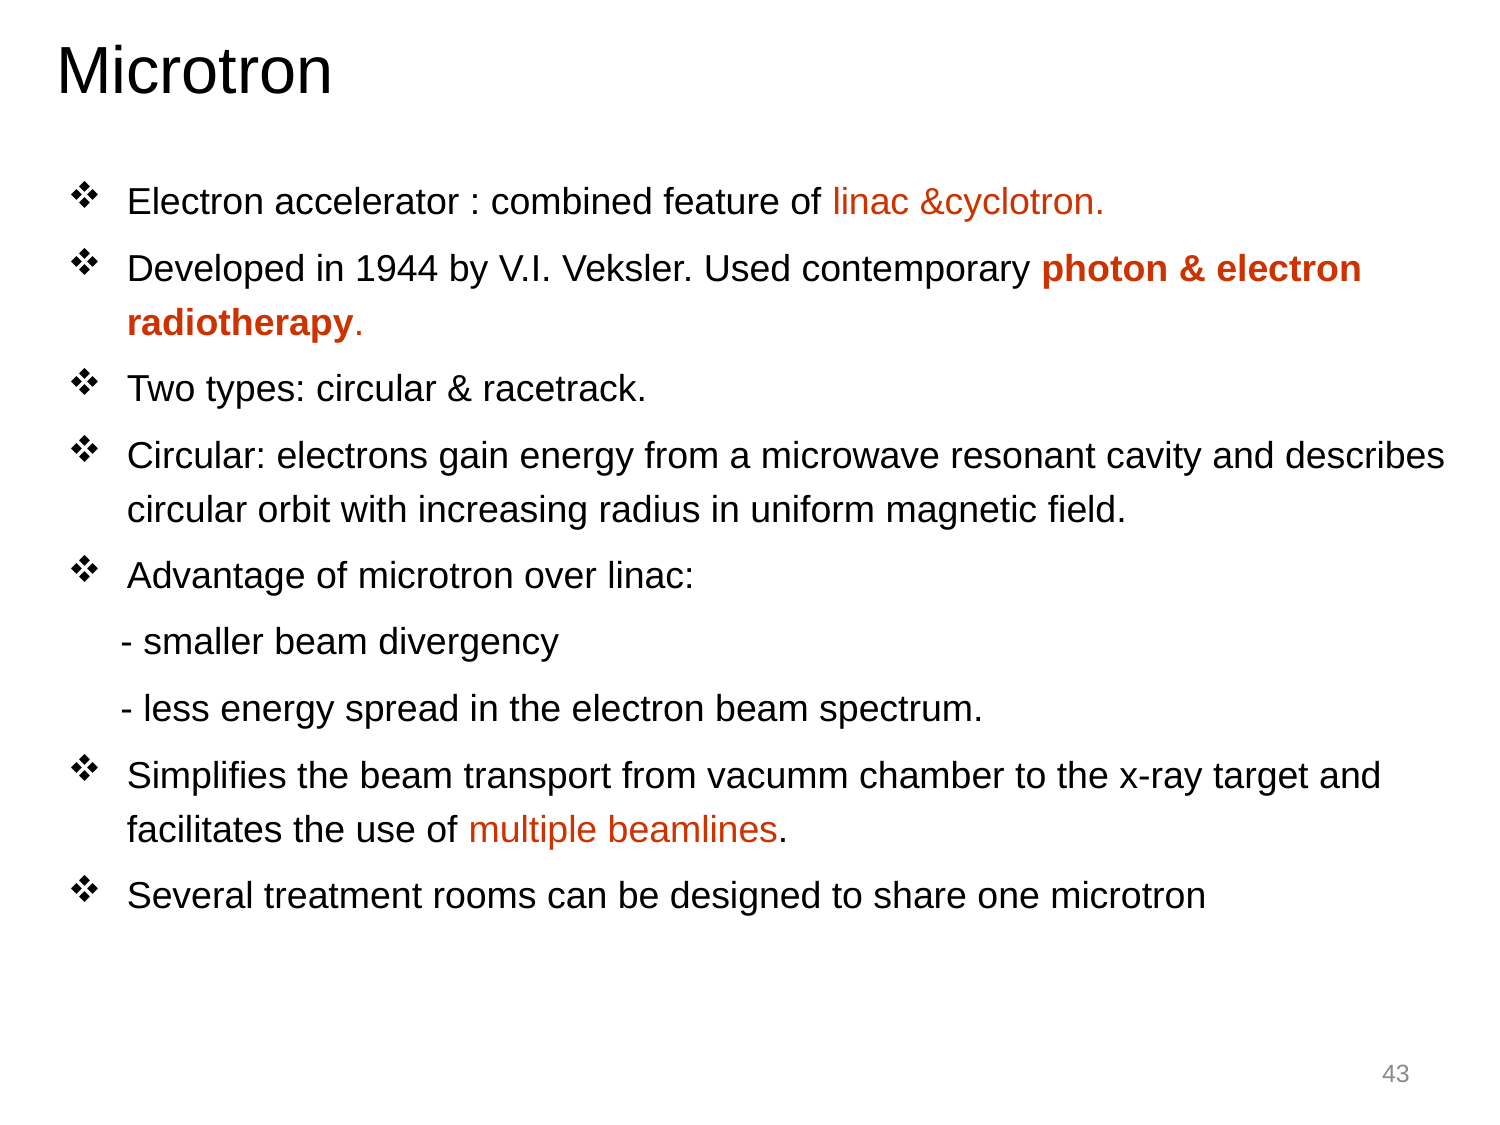

Microtron
Electron accelerator : combined feature of linac &cyclotron.
Developed in 1944 by V.I. Veksler. Used contemporary photon & electron radiotherapy.
Two types: circular & racetrack.
Circular: electrons gain energy from a microwave resonant cavity and describes circular orbit with increasing radius in uniform magnetic field.
Advantage of microtron over linac:
     - smaller beam divergency
     - less energy spread in the electron beam spectrum.
Simplifies the beam transport from vacumm chamber to the x-ray target and facilitates the use of multiple beamlines.
Several treatment rooms can be designed to share one microtron
43